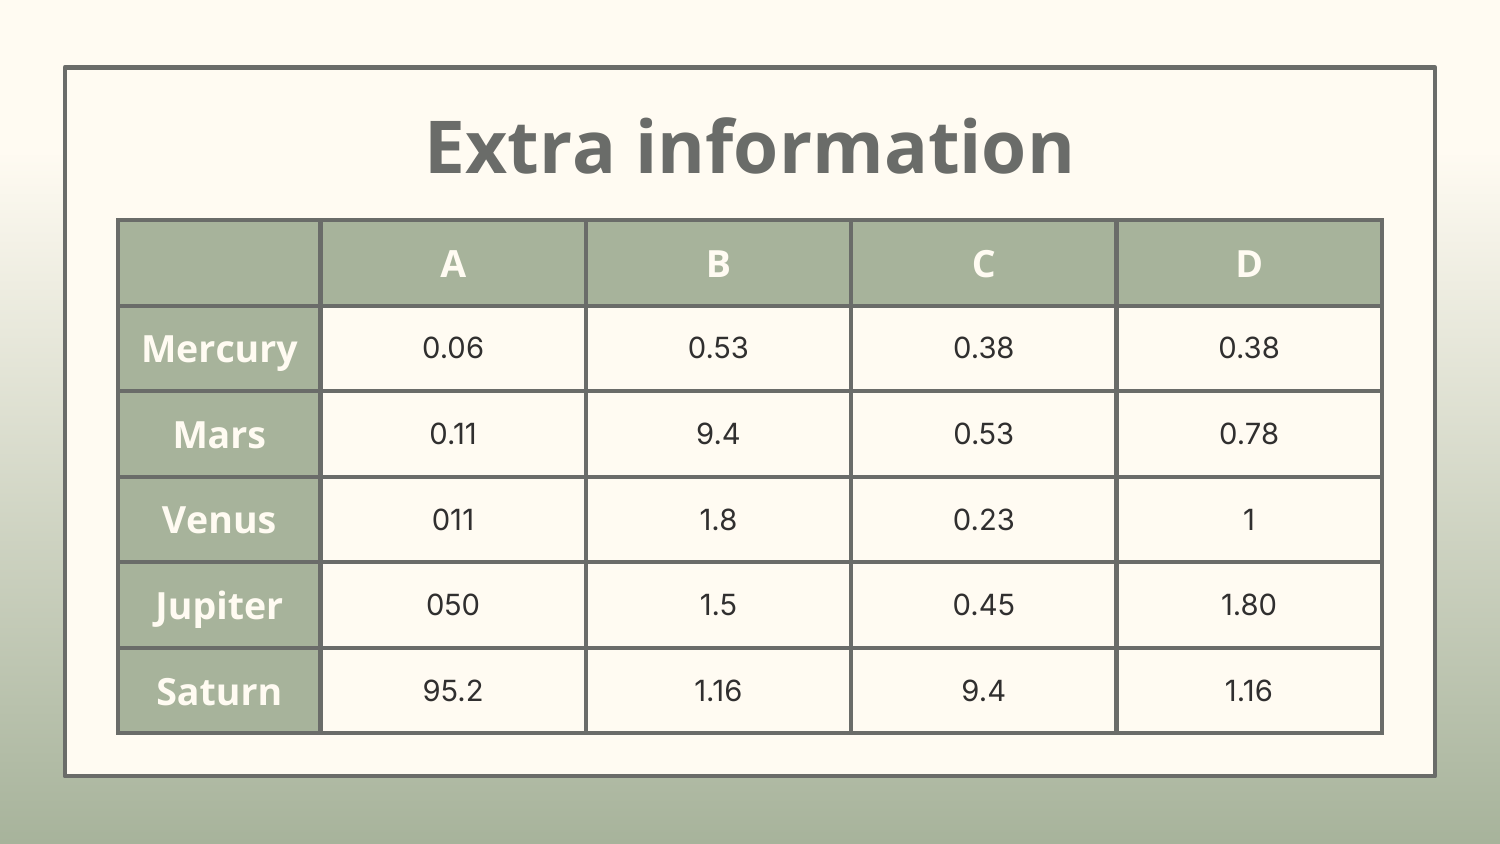

# Extra information
|  | A | B | C | D |
| --- | --- | --- | --- | --- |
| Mercury | 0.06 | 0.53 | 0.38 | 0.38 |
| Mars | 0.11 | 9.4 | 0.53 | 0.78 |
| Venus | 011 | 1.8 | 0.23 | 1 |
| Jupiter | 050 | 1.5 | 0.45 | 1.80 |
| Saturn | 95.2 | 1.16 | 9.4 | 1.16 |